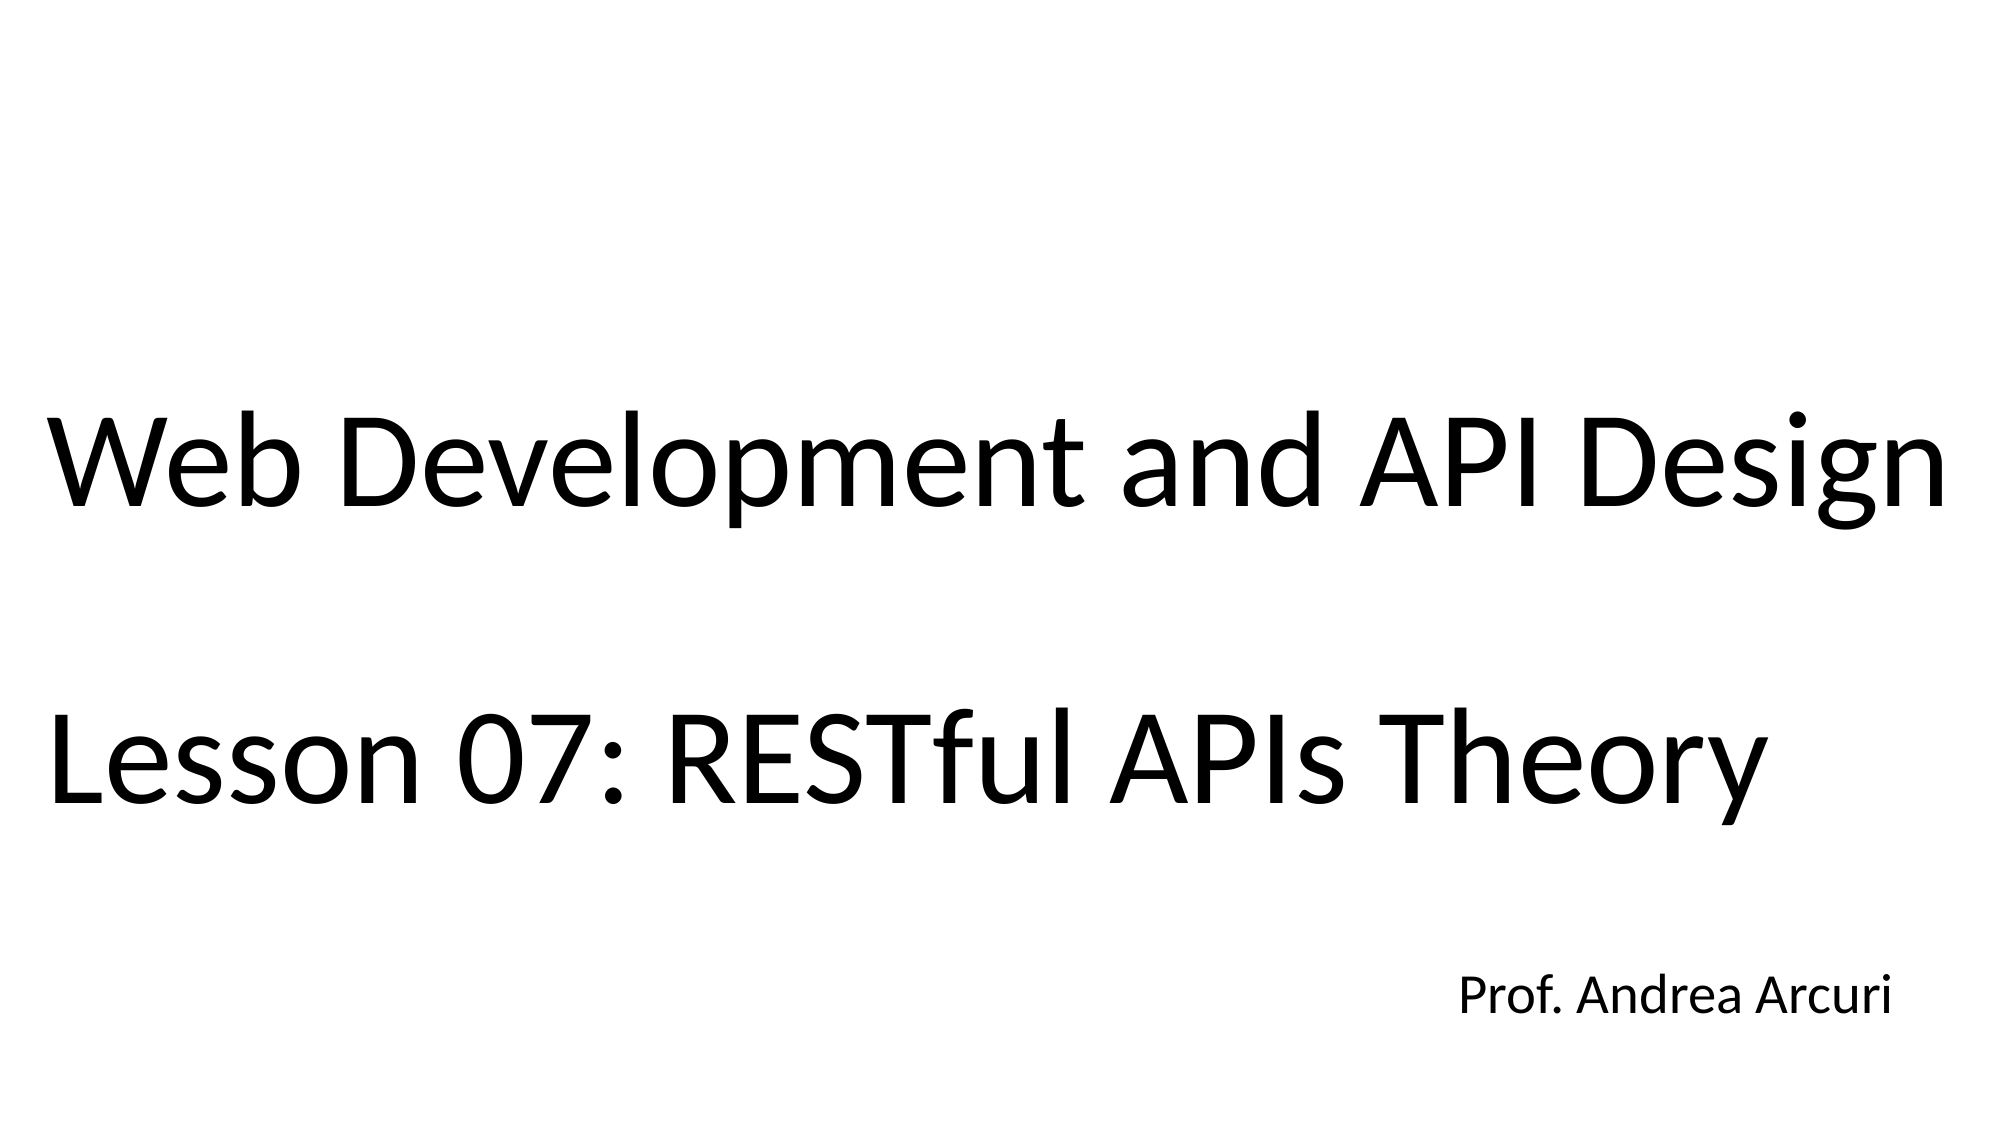

# Web Development and API Design Lesson 07: RESTful APIs Theory
Prof. Andrea Arcuri